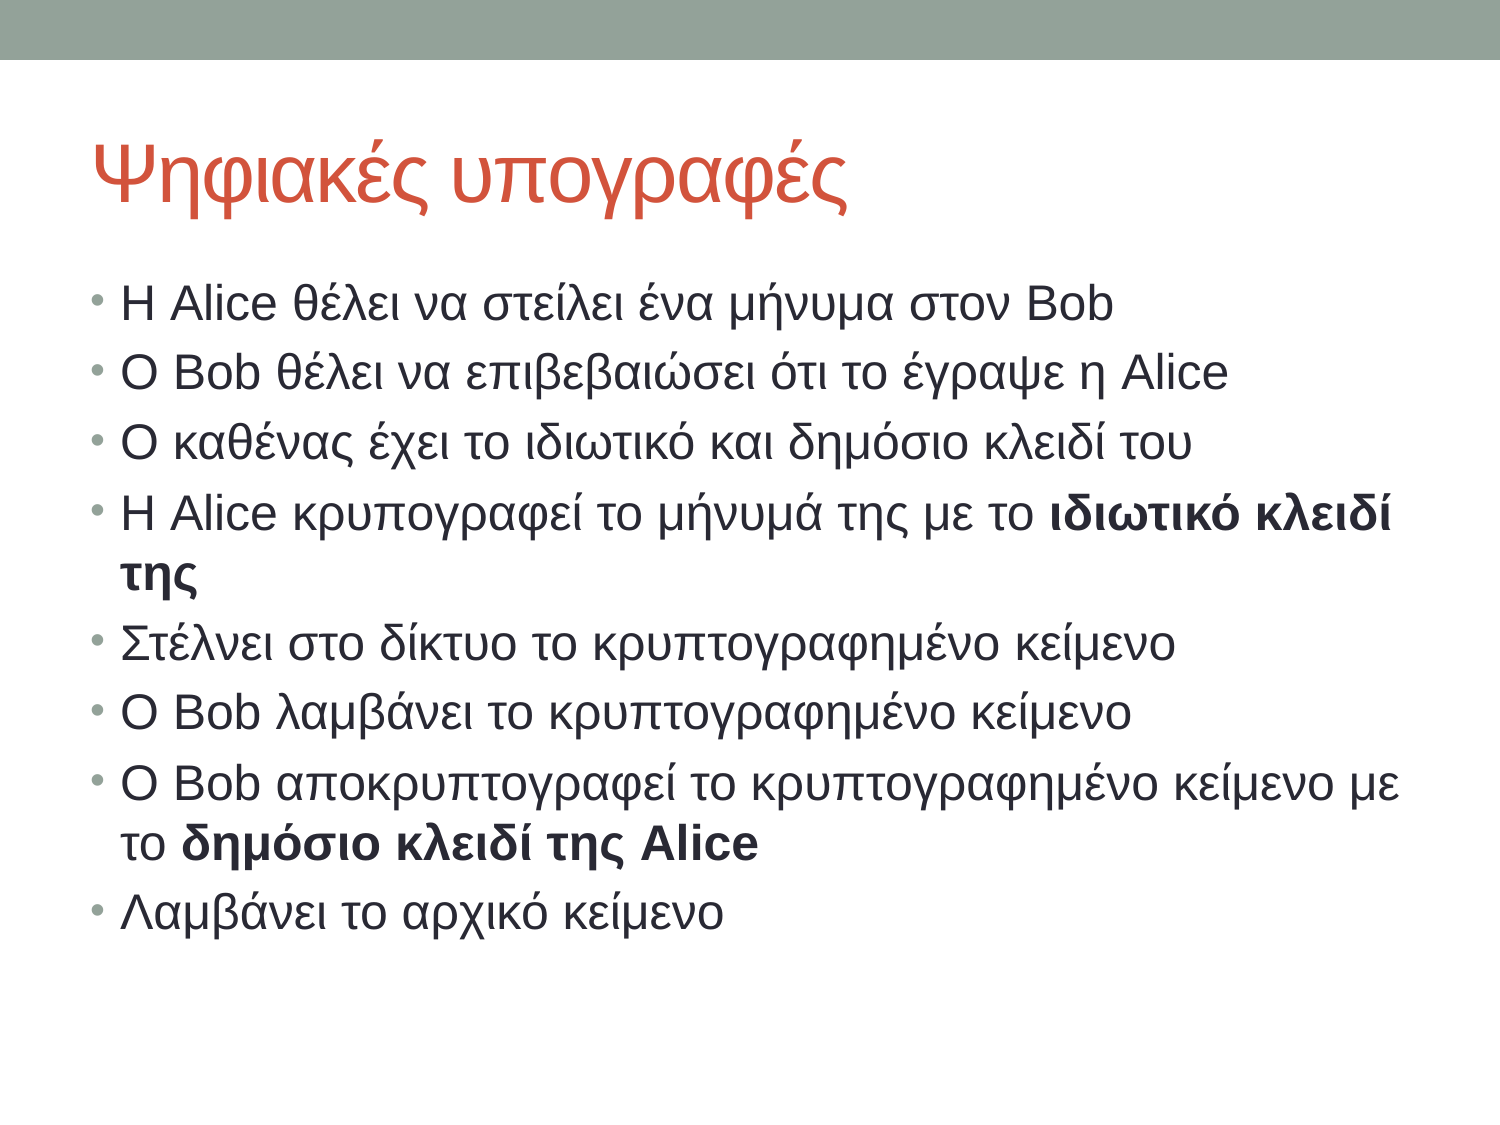

# Ψηφιακές υπογραφές
Η Alice θέλει να στείλει ένα μήνυμα στον Bob
Ο Bob θέλει να επιβεβαιώσει ότι το έγραψε η Alice
Ο καθένας έχει το ιδιωτικό και δημόσιο κλειδί του
Η Alice κρυπογραφεί το μήνυμά της με το ιδιωτικό κλειδί της
Στέλνει στο δίκτυο το κρυπτογραφημένο κείμενο
Ο Bob λαμβάνει το κρυπτογραφημένο κείμενο
Ο Bob αποκρυπτογραφεί το κρυπτογραφημένο κείμενο με το δημόσιο κλειδί της Alice
Λαμβάνει το αρχικό κείμενο